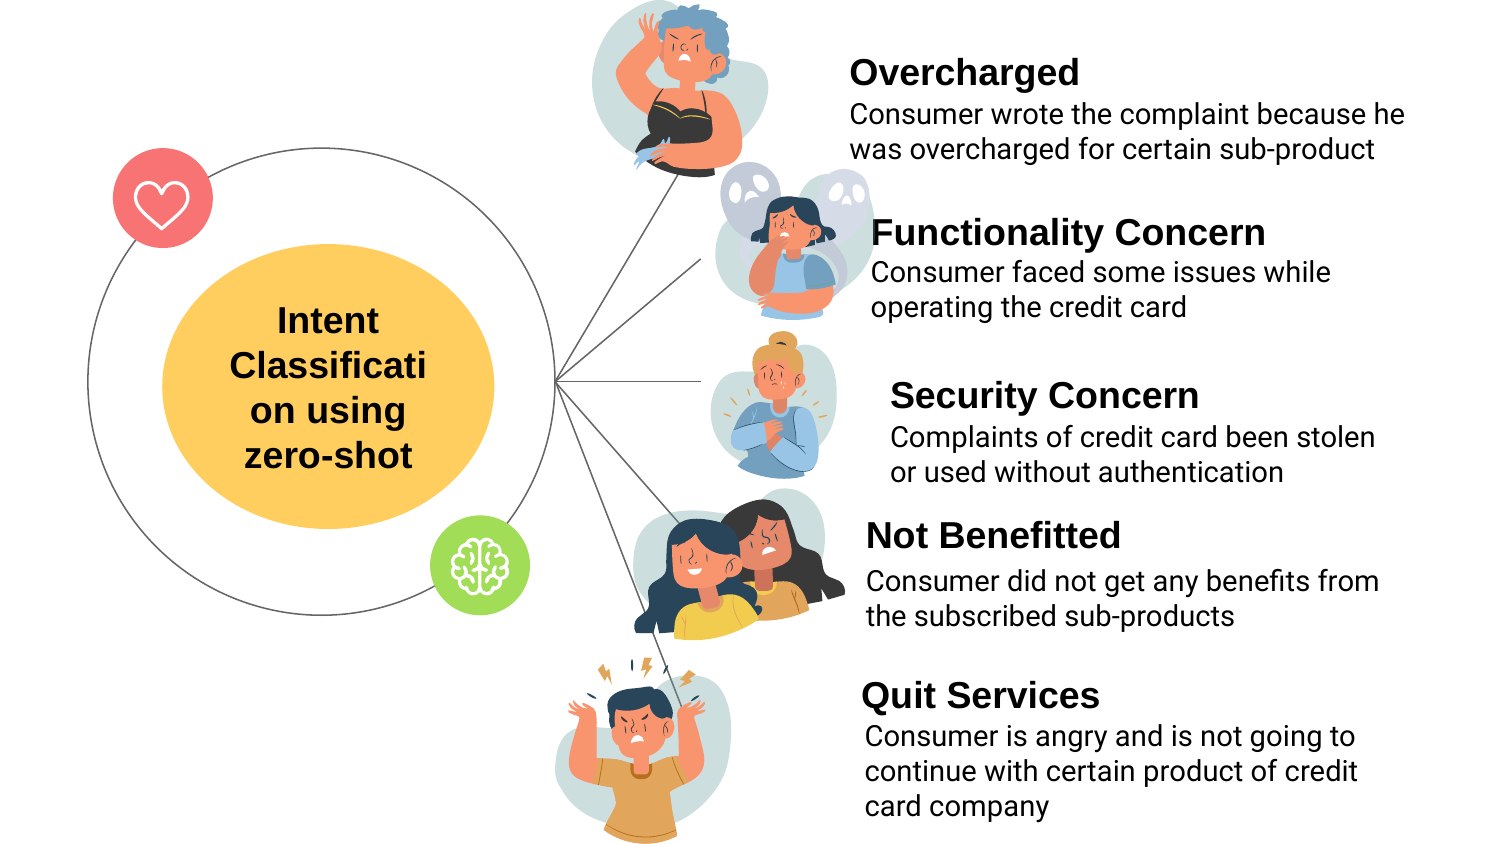

Overcharged
Consumer wrote the complaint because he was overcharged for certain sub-product

Functionality Concern
Consumer faced some issues while operating the credit card
Intent Classification using zero-shot

Security Concern
Complaints of credit card been stolen or used without authentication

Not Benefitted
Consumer did not get any benefits from the subscribed sub-products

Quit Services
Consumer is angry and is not going to continue with certain product of credit card company